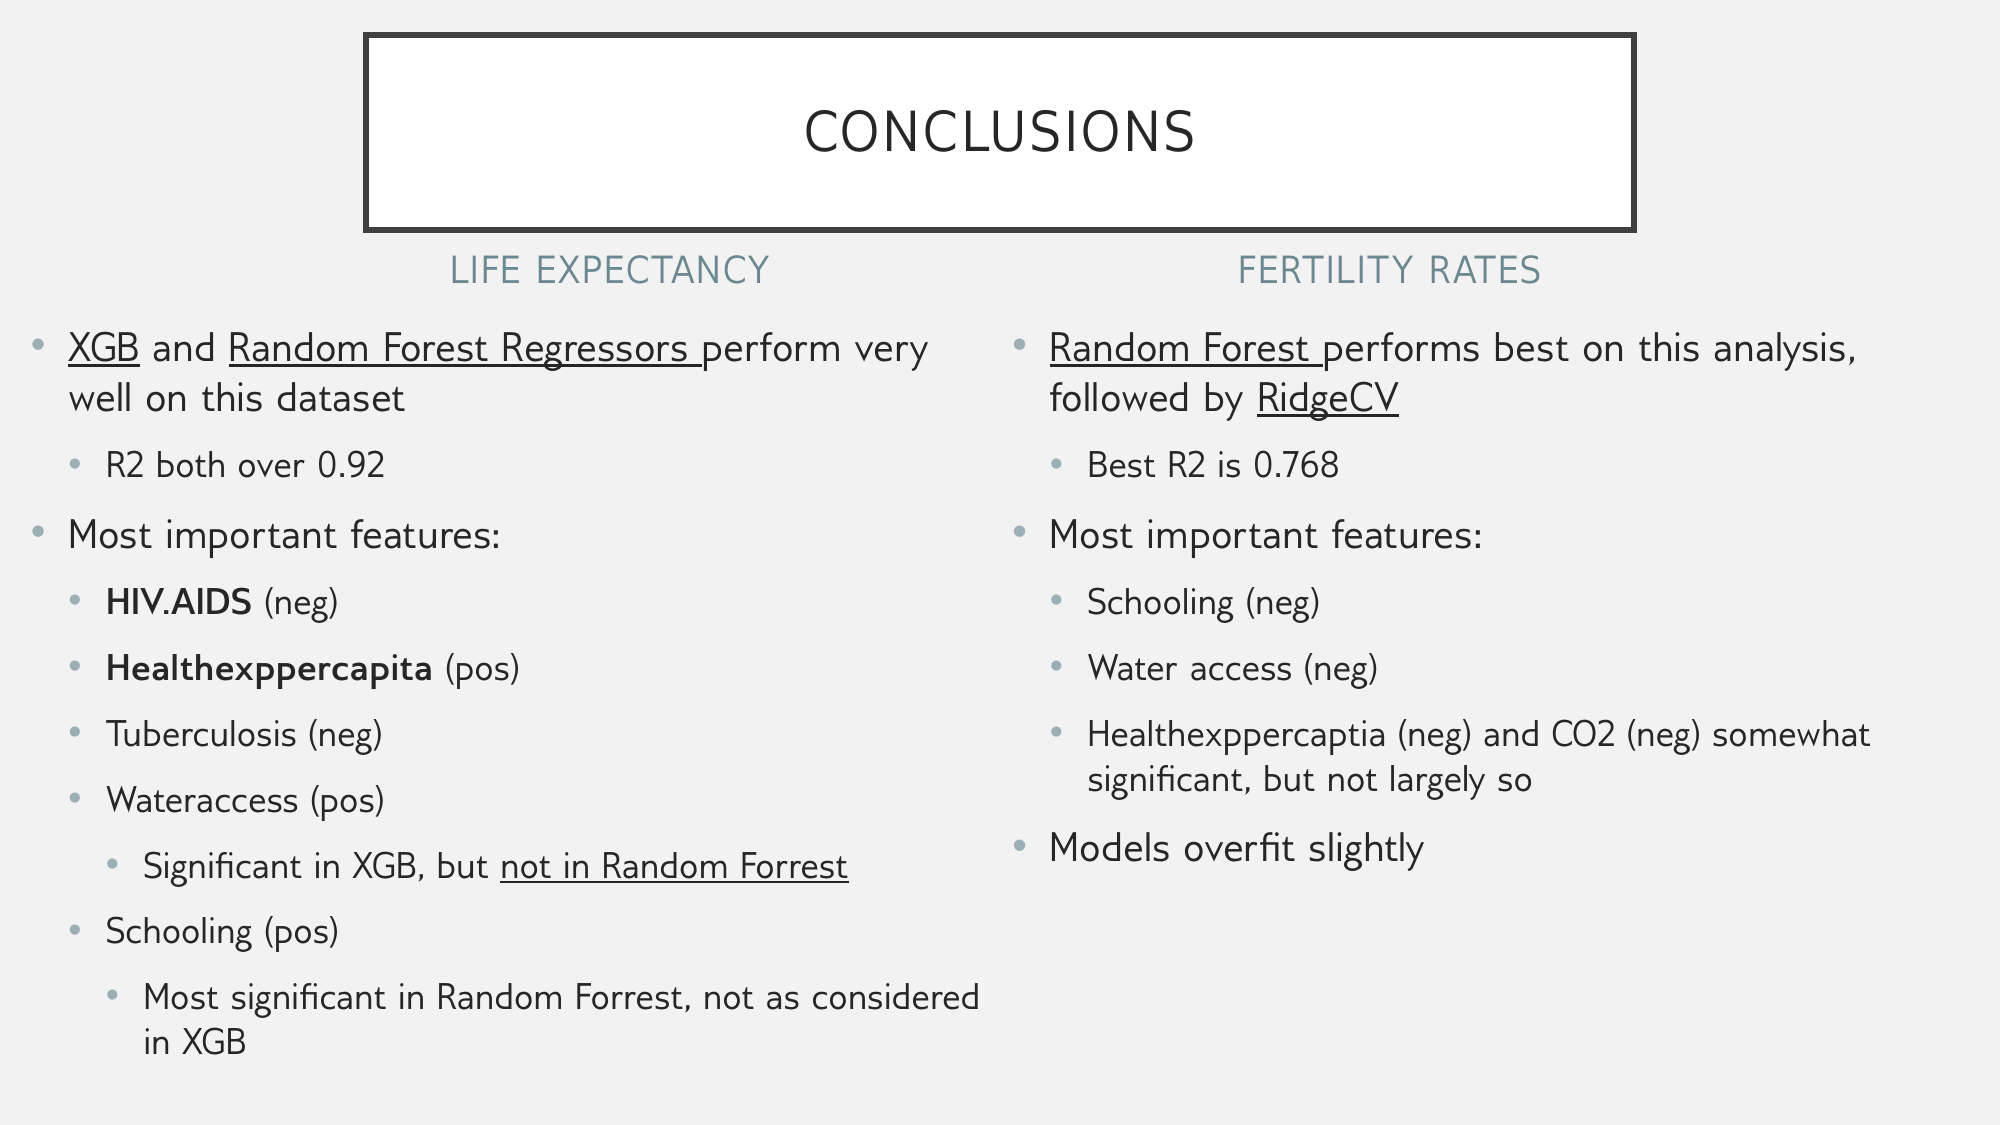

# Conclusions
FerTility Rates
Life Expectancy
XGB and Random Forest Regressors perform very well on this dataset
R2 both over 0.92
Most important features:
HIV.AIDS (neg)
Healthexppercapita (pos)
Tuberculosis (neg)
Wateraccess (pos)
Significant in XGB, but not in Random Forrest
Schooling (pos)
Most significant in Random Forrest, not as considered in XGB

Random Forest performs best on this analysis, followed by RidgeCV
Best R2 is 0.768
Most important features:
Schooling (neg)
Water access (neg)
Healthexppercaptia (neg) and CO2 (neg) somewhat significant, but not largely so
Models overfit slightly